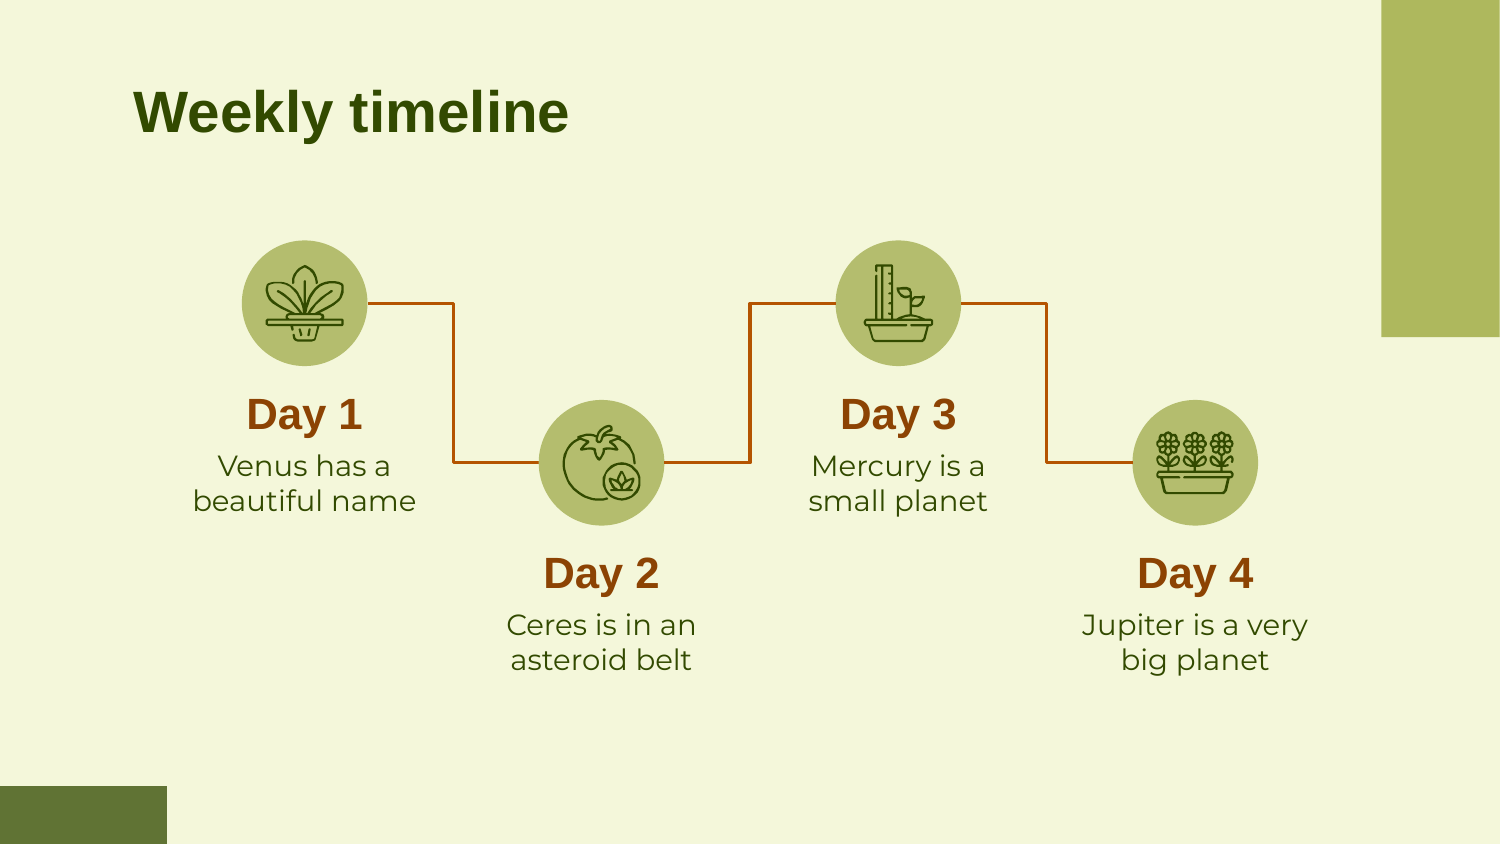

# Weekly timeline

Day 1
Day 3

Venus has a beautiful name
Mercury is a small planet
Day 2
Day 4
Ceres is in an asteroid belt
Jupiter is a very big planet